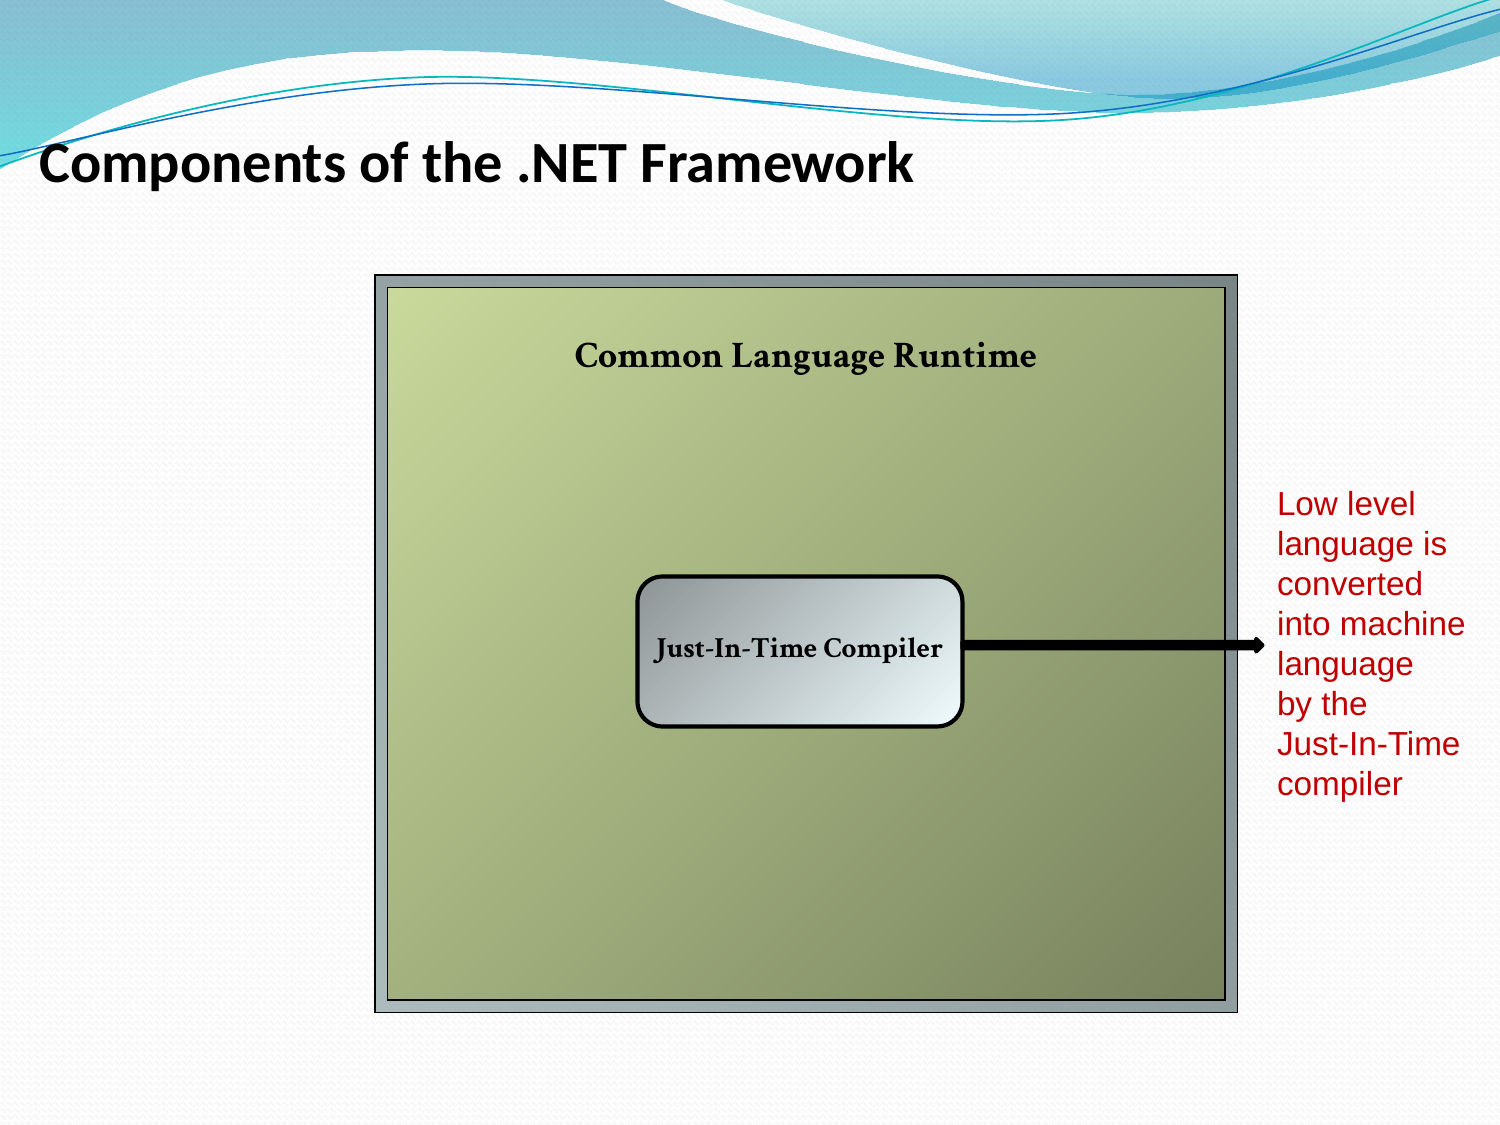

Components of the .NET Framework

Common Language Runtime
Low level language is converted into machine language
by the
Just-In-Time compiler

Just-In-Time Compiler